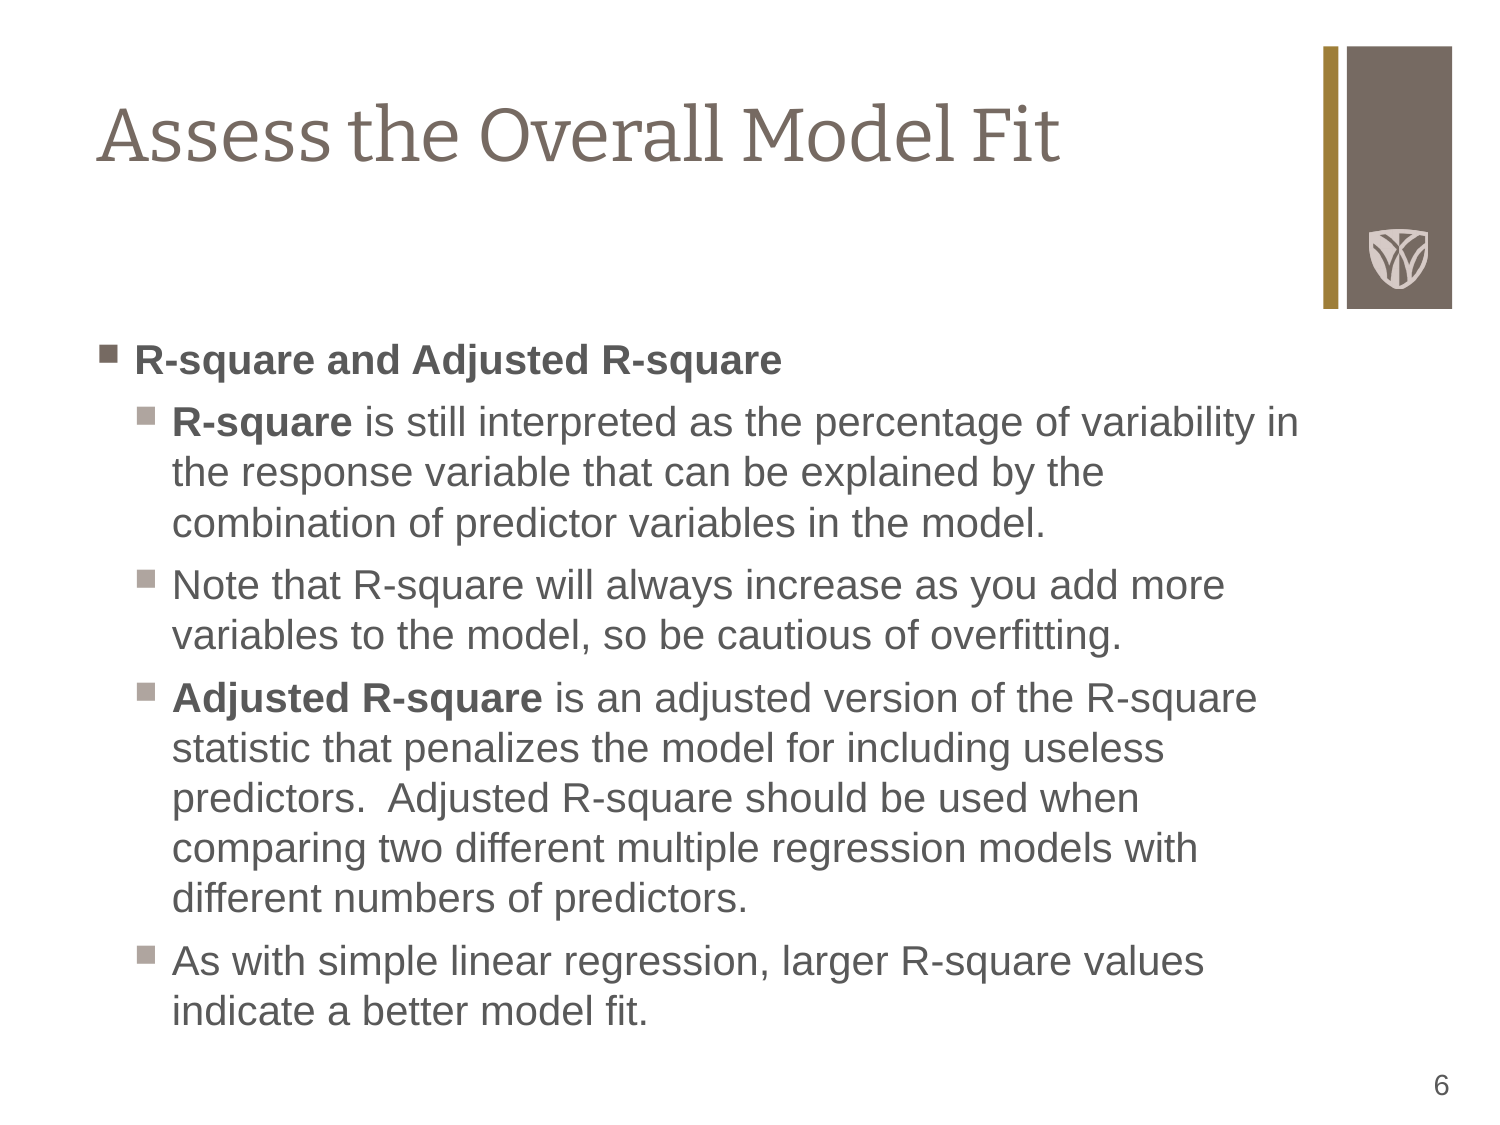

# Assess the Overall Model Fit
R-square and Adjusted R-square
R-square is still interpreted as the percentage of variability in the response variable that can be explained by the combination of predictor variables in the model.
Note that R-square will always increase as you add more variables to the model, so be cautious of overfitting.
Adjusted R-square is an adjusted version of the R-square statistic that penalizes the model for including useless predictors.  Adjusted R-square should be used when comparing two different multiple regression models with different numbers of predictors.
As with simple linear regression, larger R-square values indicate a better model fit.

6